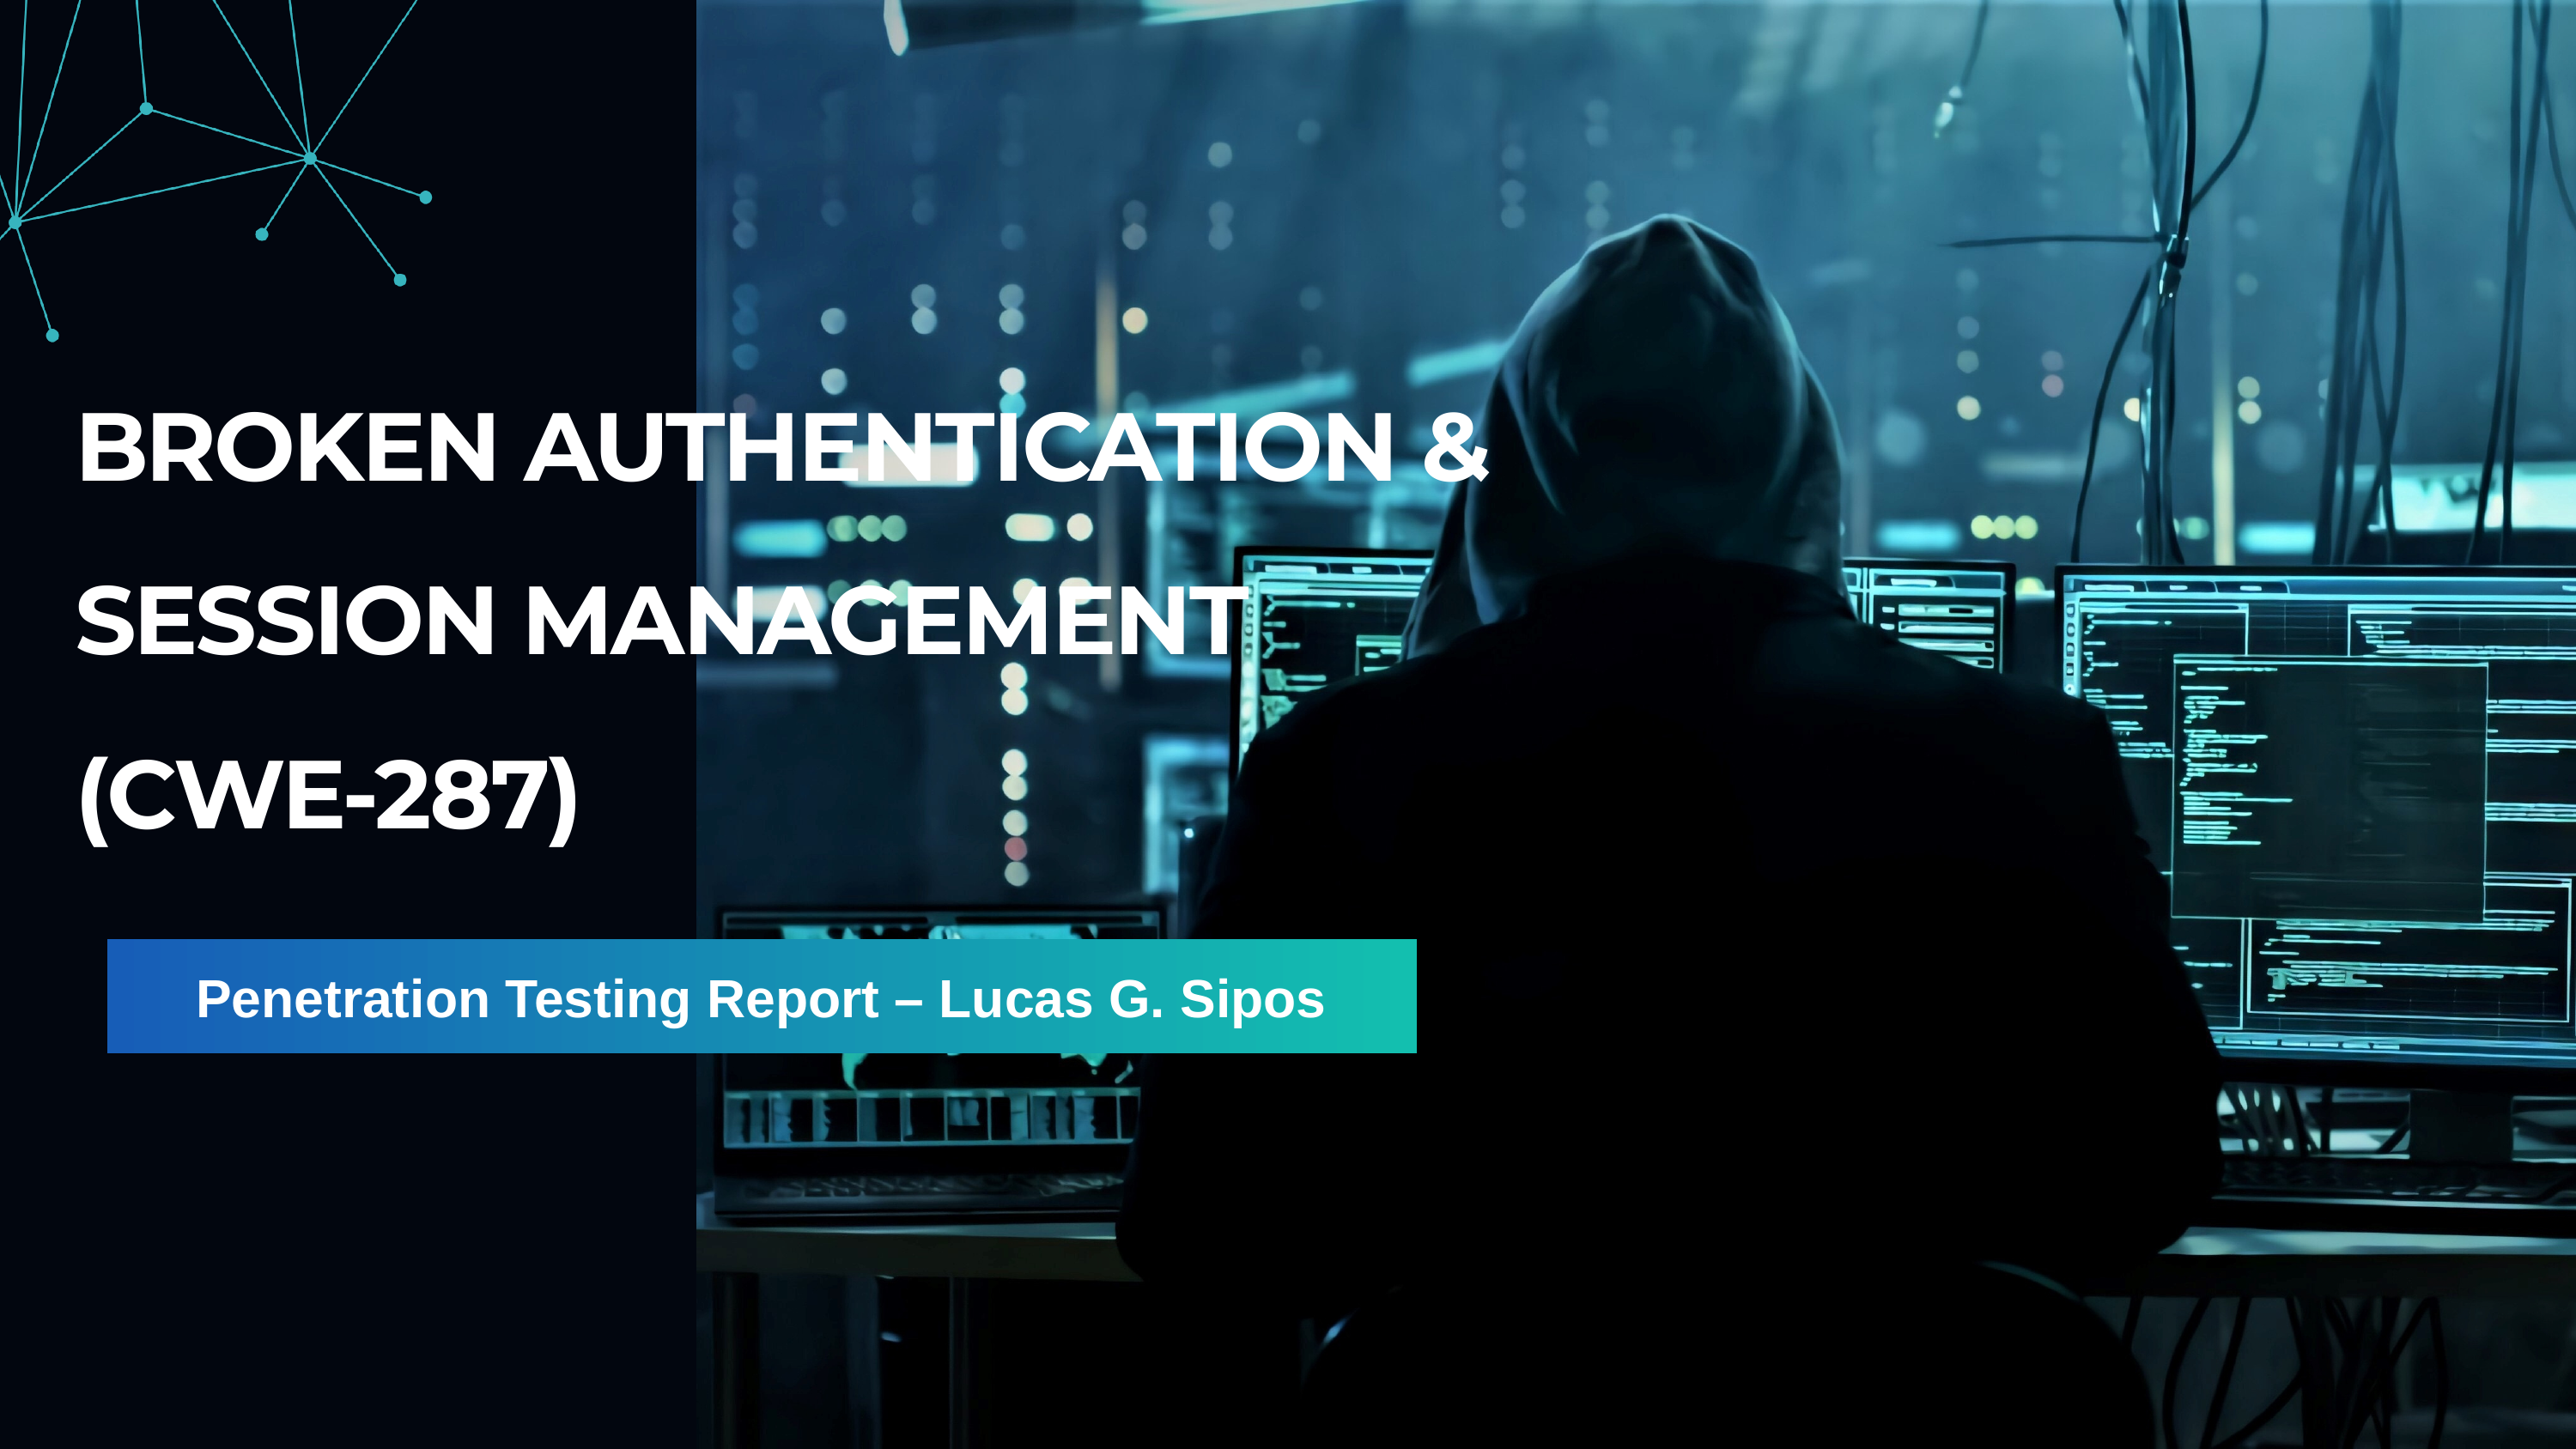

BROKEN AUTHENTICATION & SESSION MANAGEMENT (CWE-287)

Penetration Testing Report – Lucas G. Sipos